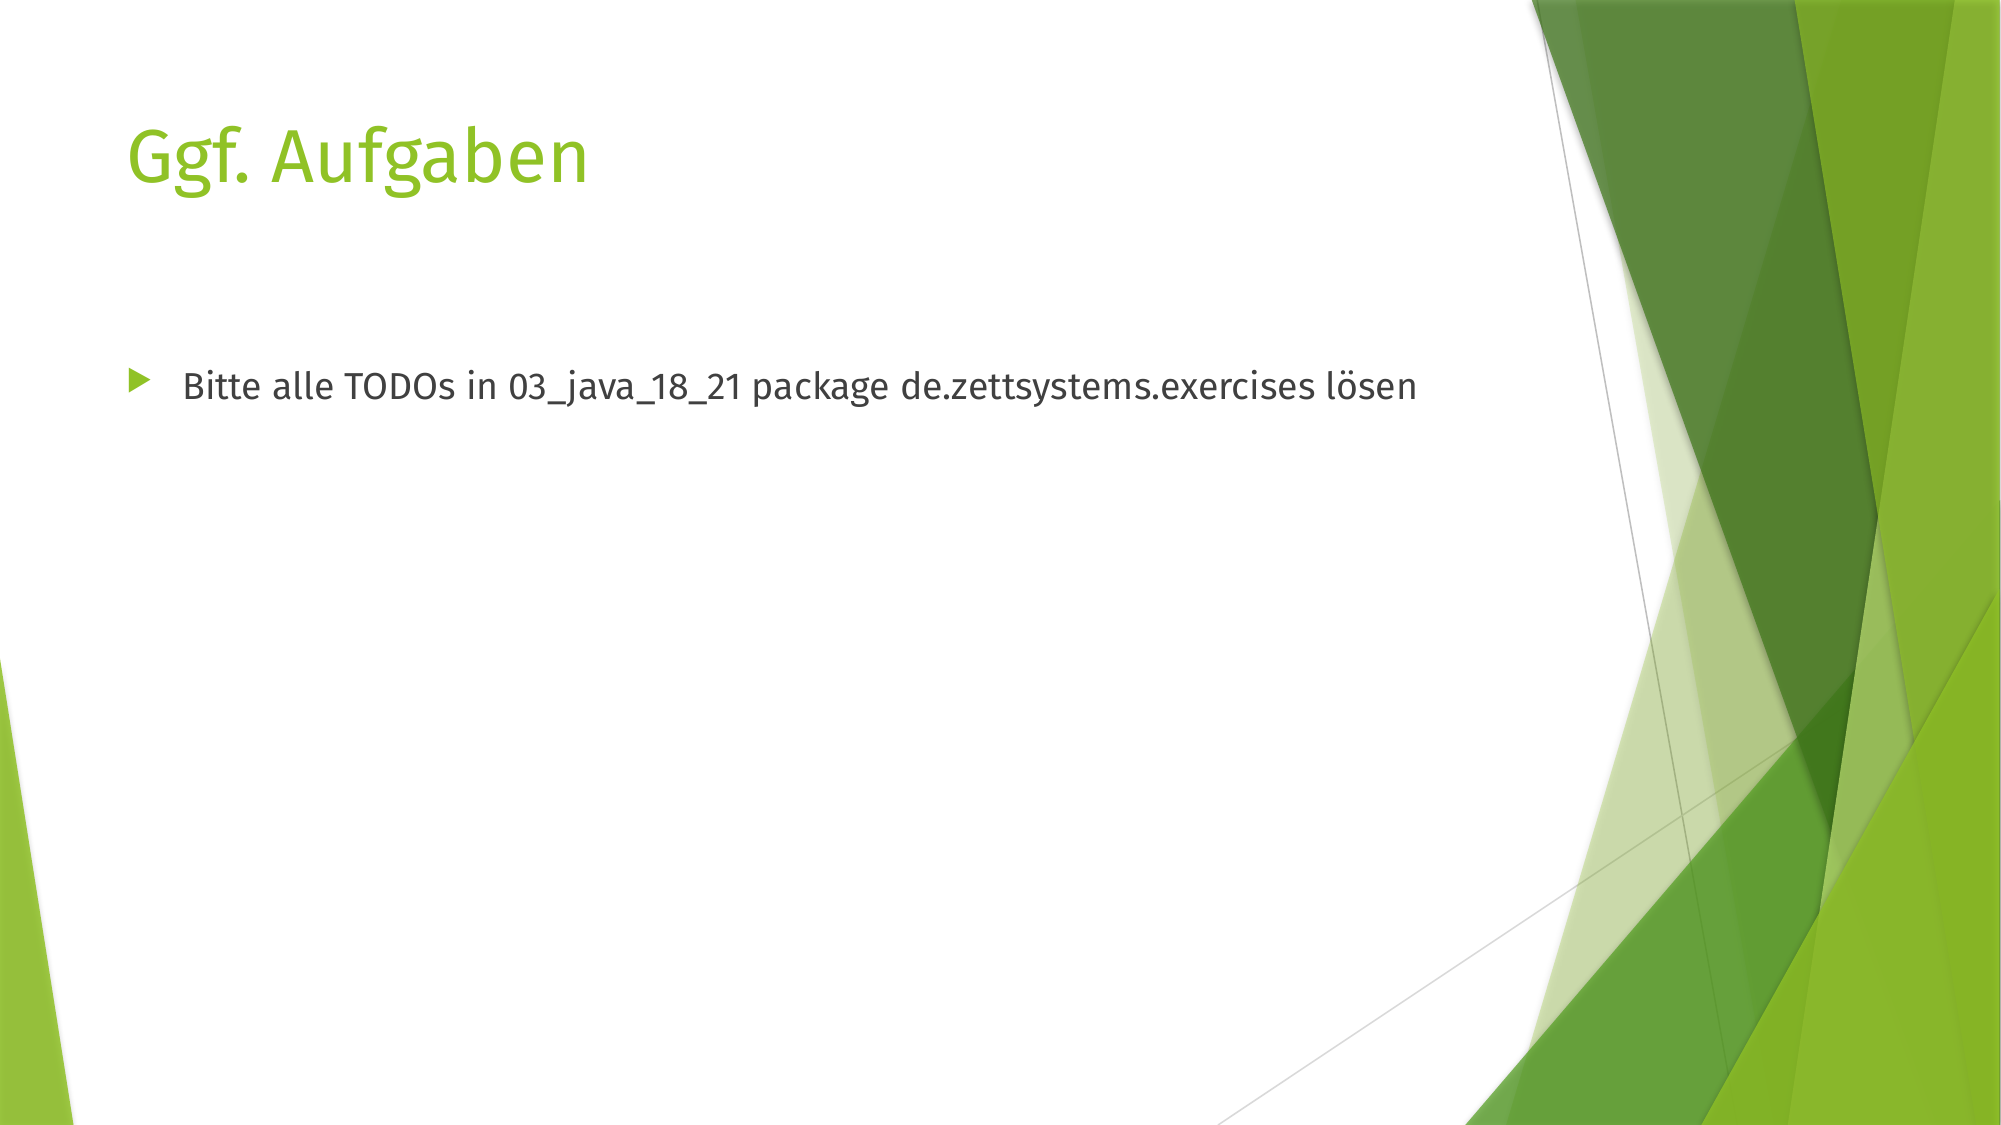

# Ggf. Aufgaben
Bitte alle TODOs in 03_java_18_21 package de.zettsystems.exercises lösen